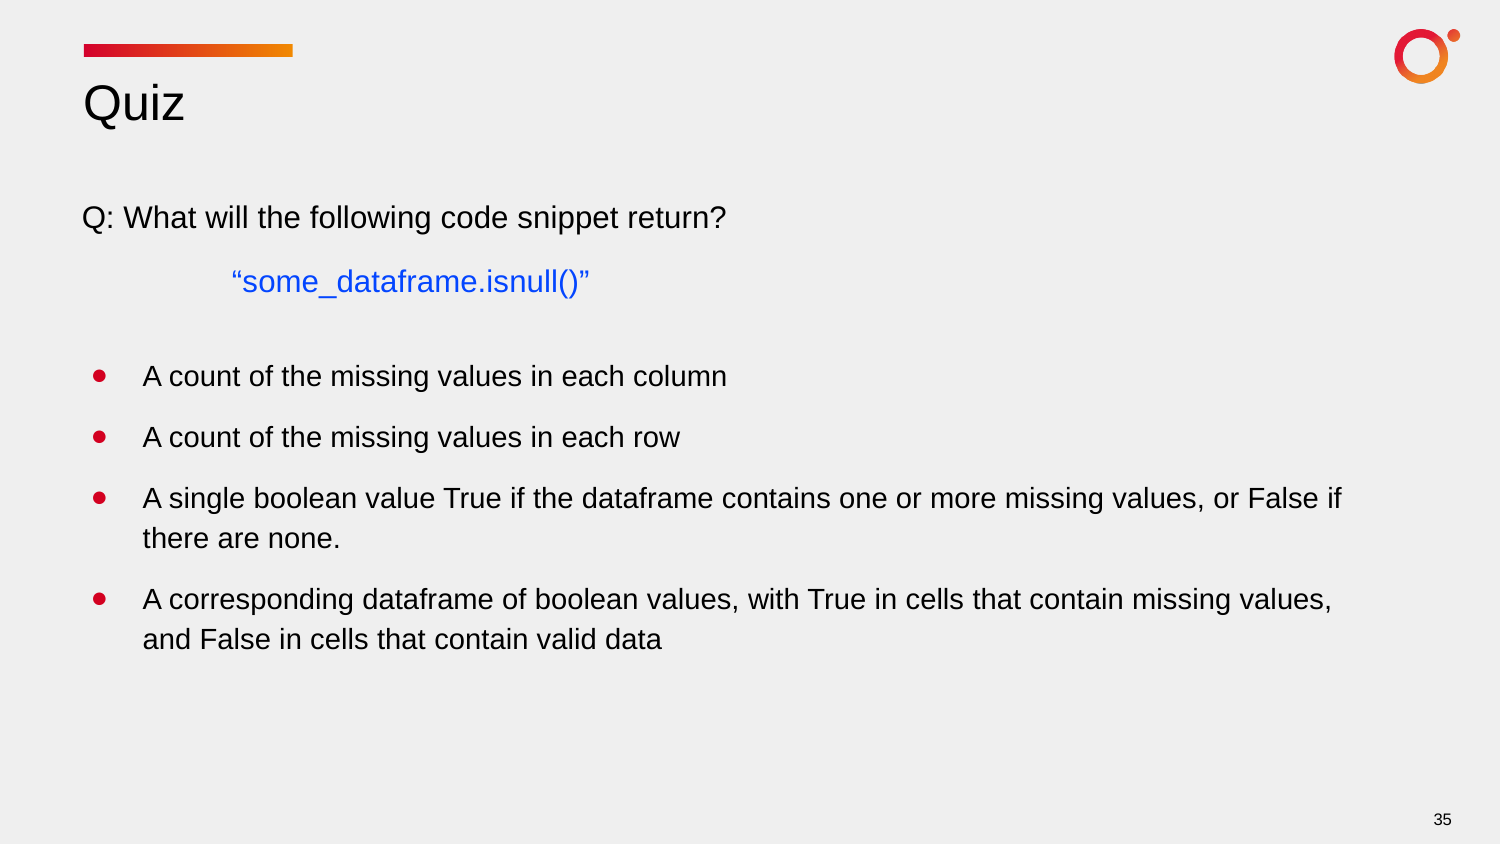

# Quiz
Q: What will the following code snippet return?
	“some_dataframe.isnull()”

A count of the missing values in each column
A count of the missing values in each row
A single boolean value True if the dataframe contains one or more missing values, or False if there are none.
A corresponding dataframe of boolean values, with True in cells that contain missing values, and False in cells that contain valid data
35